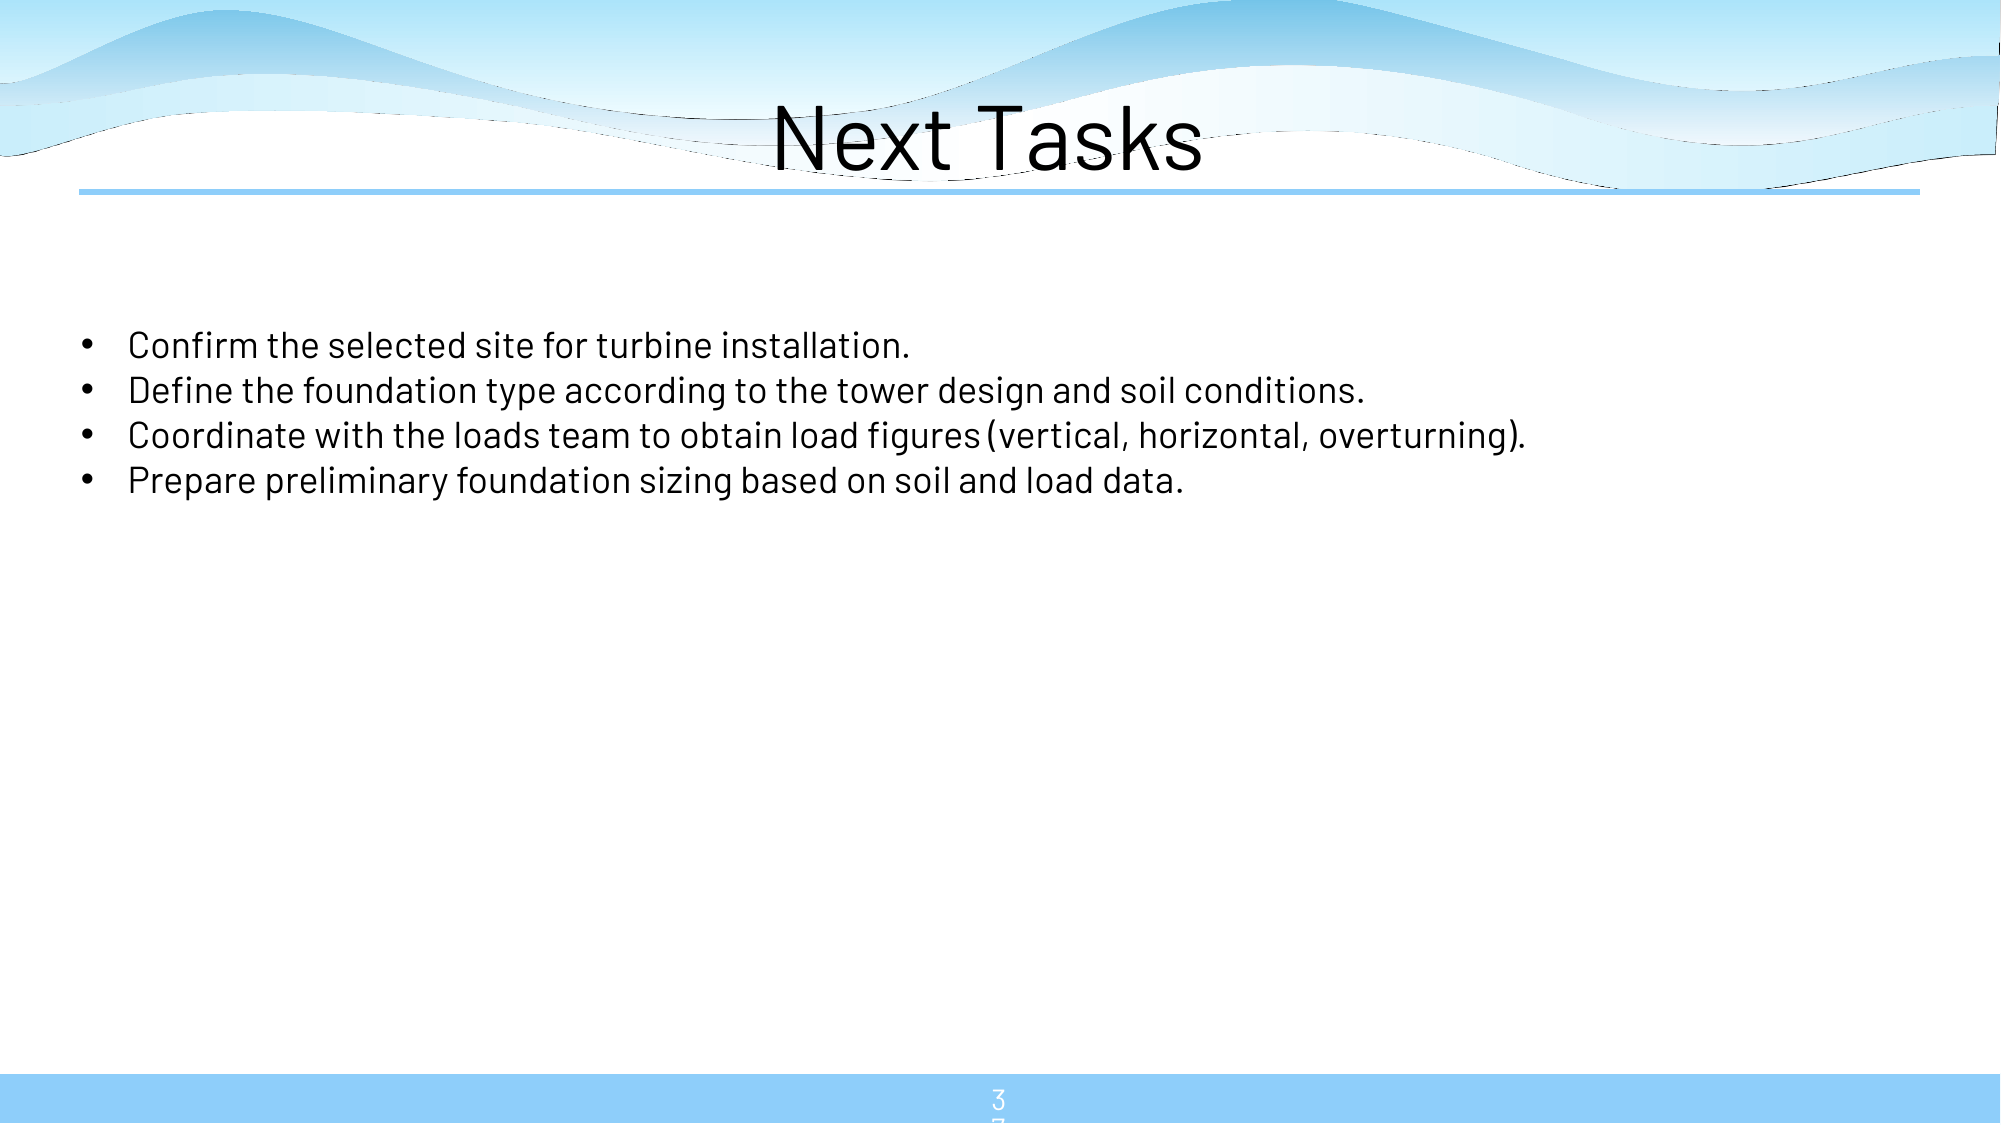

# Next Tasks
Confirm the selected site for turbine installation.
Define the foundation type according to the tower design and soil conditions.
Coordinate with the loads team to obtain load figures (vertical, horizontal, overturning).
Prepare preliminary foundation sizing based on soil and load data.
37